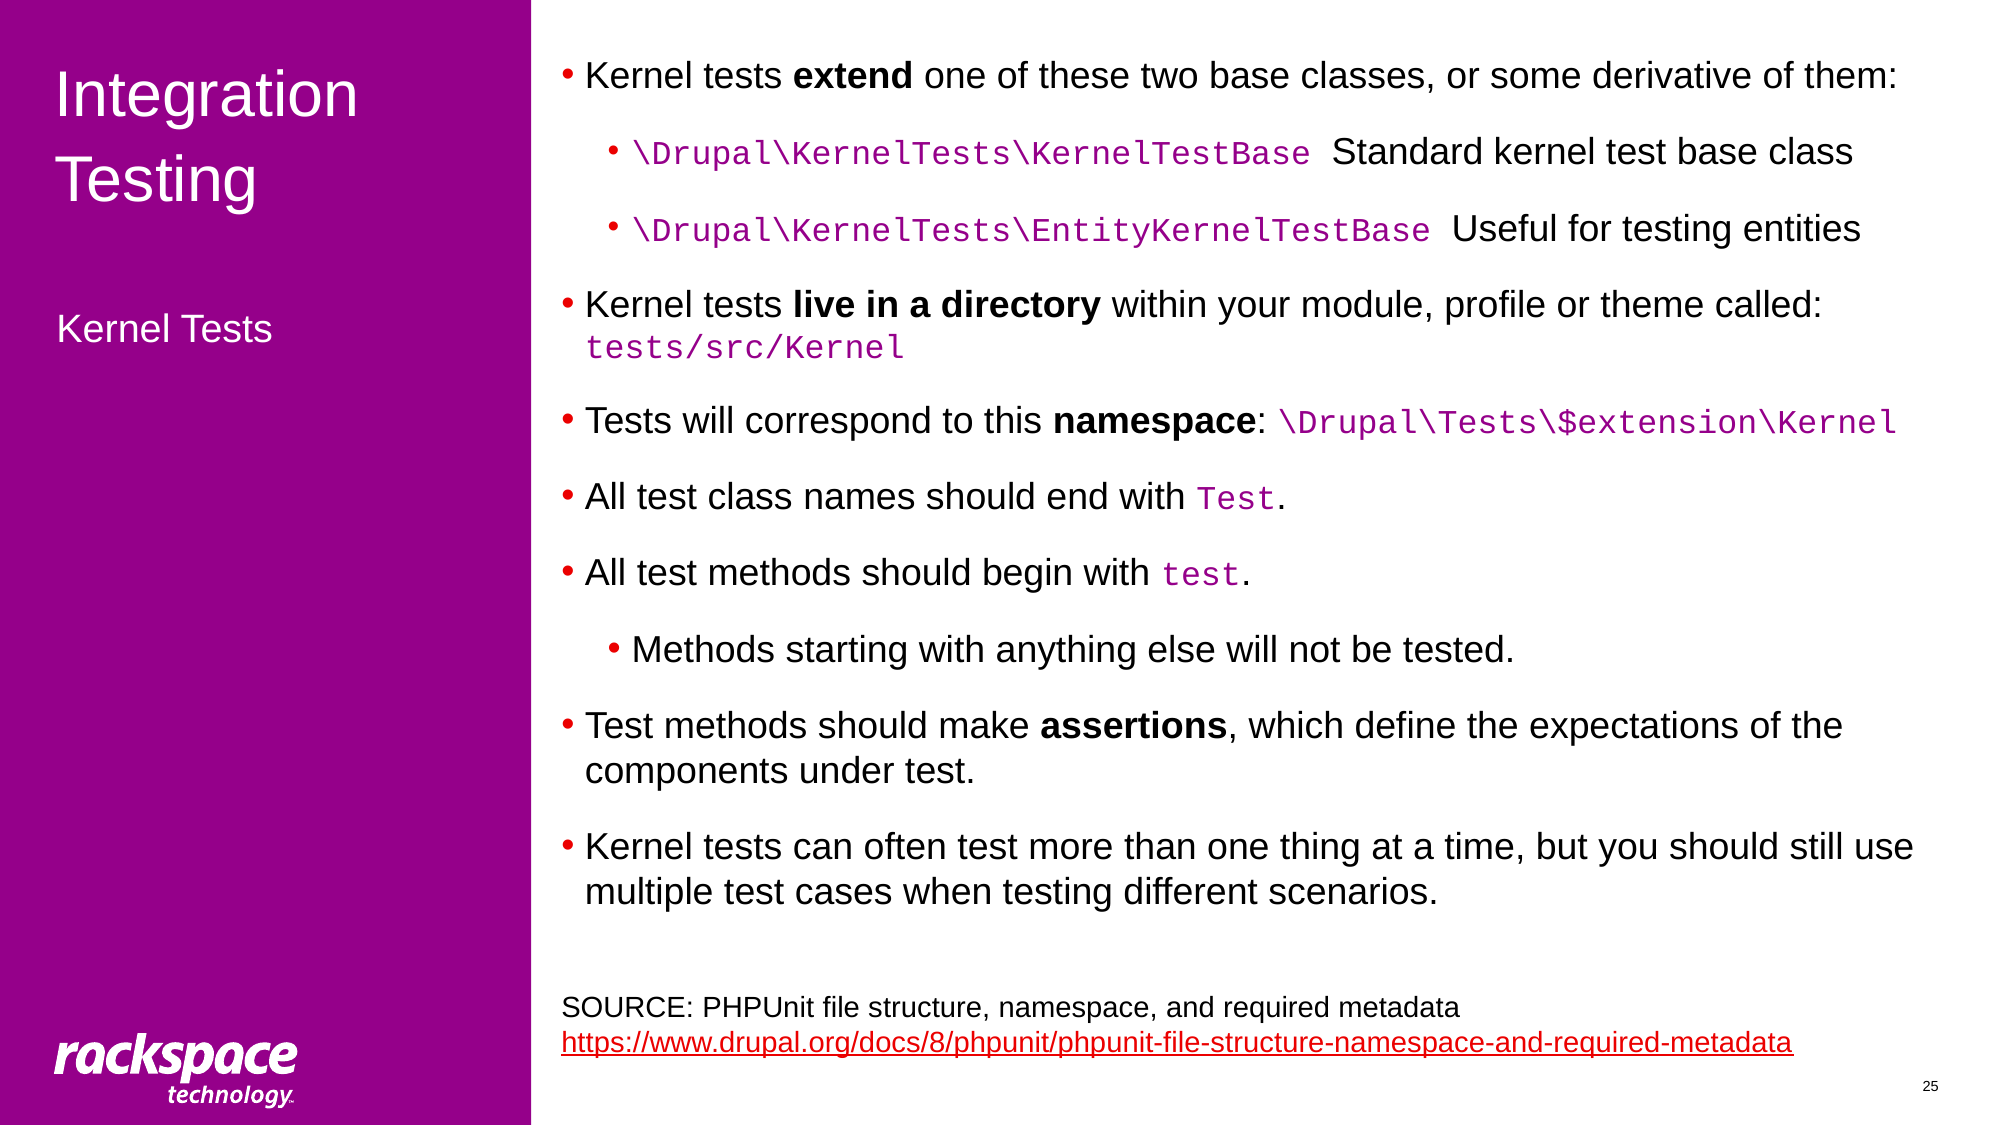

# Integration Testing
Kernel tests extend one of these two base classes, or some derivative of them:
\Drupal\KernelTests\KernelTestBase Standard kernel test base class
\Drupal\KernelTests\EntityKernelTestBase Useful for testing entities
Kernel tests live in a directory within your module, profile or theme called: tests/src/Kernel
Tests will correspond to this namespace: \Drupal\Tests\$extension\Kernel
All test class names should end with Test.
All test methods should begin with test.
Methods starting with anything else will not be tested.
Test methods should make assertions, which define the expectations of the components under test.
Kernel tests can often test more than one thing at a time, but you should still use multiple test cases when testing different scenarios.
SOURCE: PHPUnit file structure, namespace, and required metadata
https://www.drupal.org/docs/8/phpunit/phpunit-file-structure-namespace-and-required-metadata
Kernel Tests
25